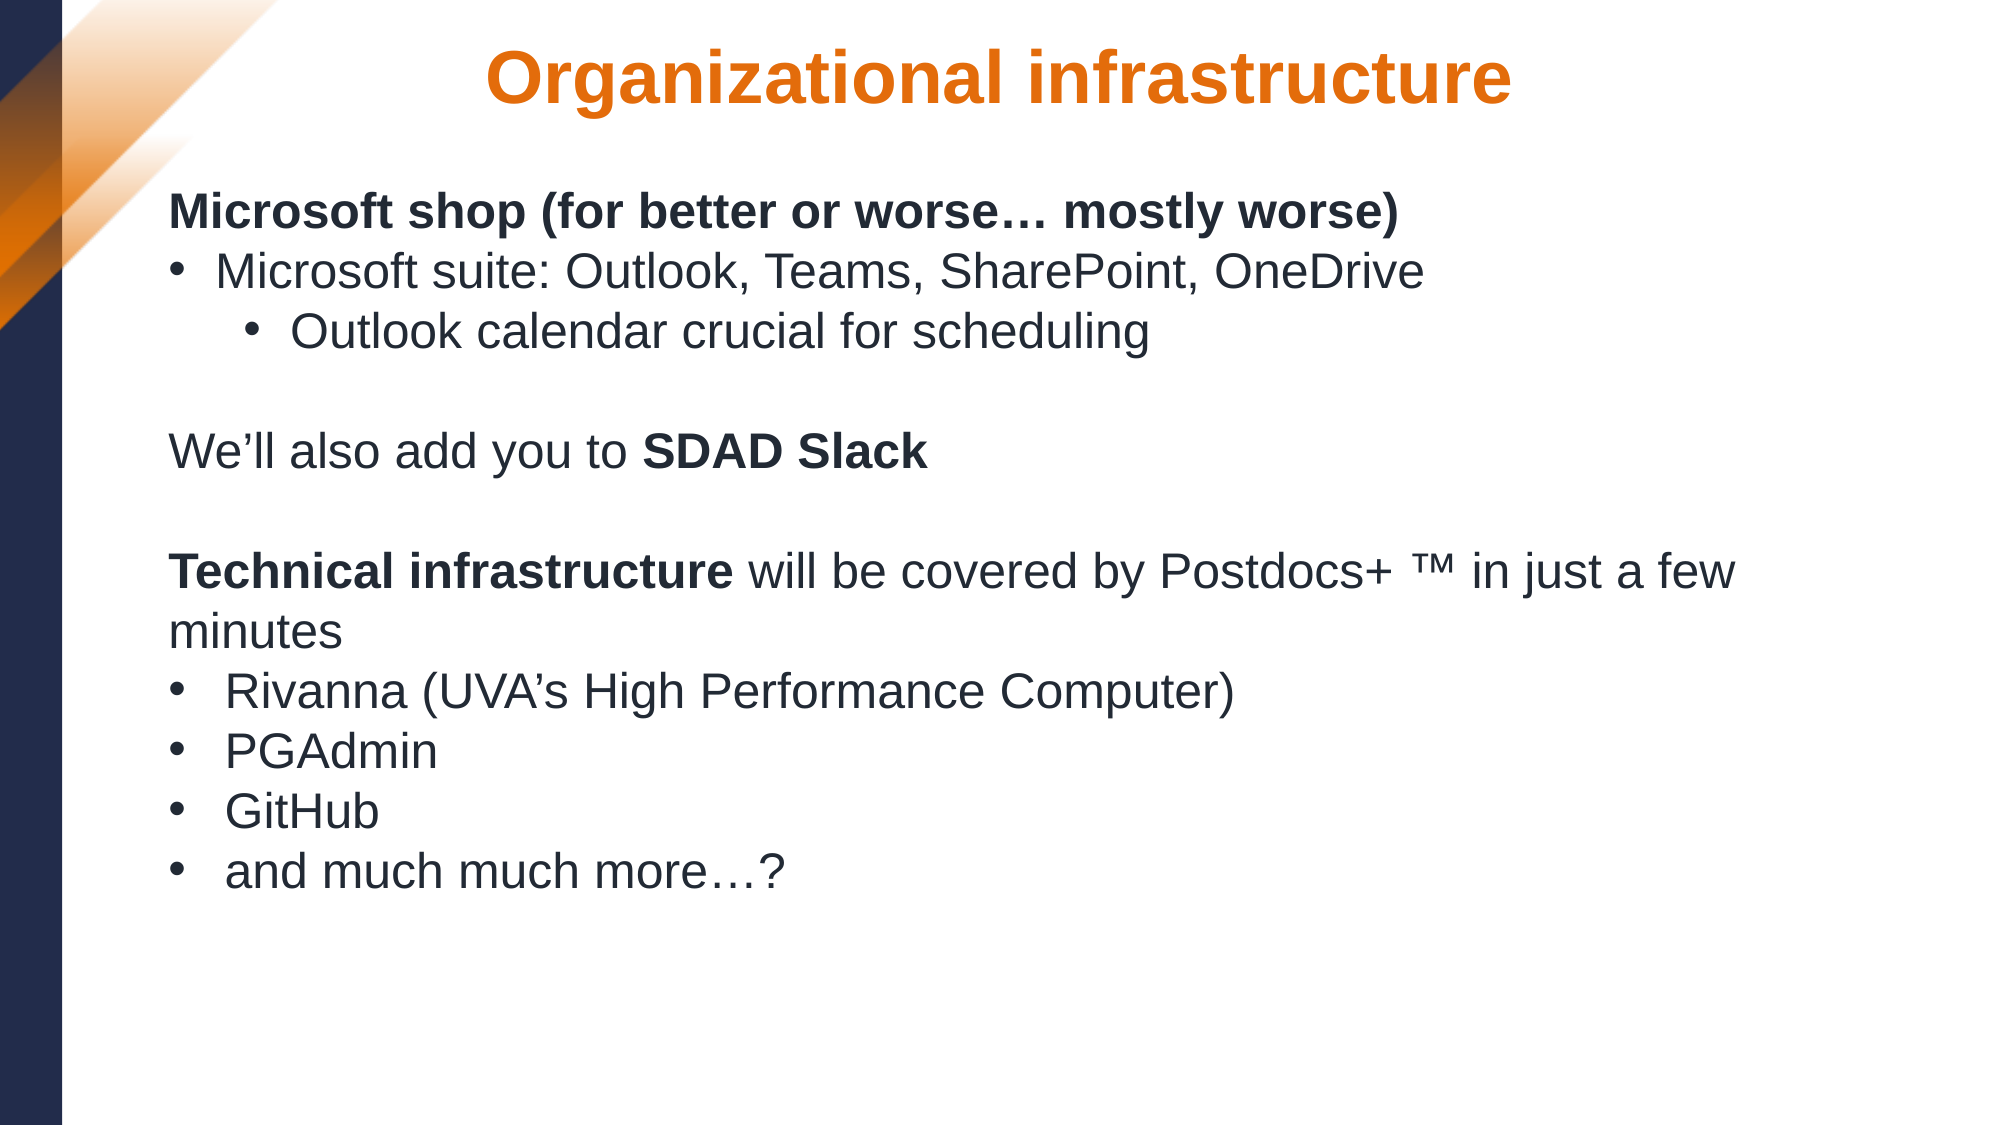

Organizational infrastructure
Microsoft shop (for better or worse… mostly worse)
Microsoft suite: Outlook, Teams, SharePoint, OneDrive
Outlook calendar crucial for scheduling

We’ll also add you to SDAD Slack

Technical infrastructure will be covered by Postdocs+ ™ in just a few minutes
Rivanna (UVA’s High Performance Computer)
PGAdmin
GitHub
and much much more…?